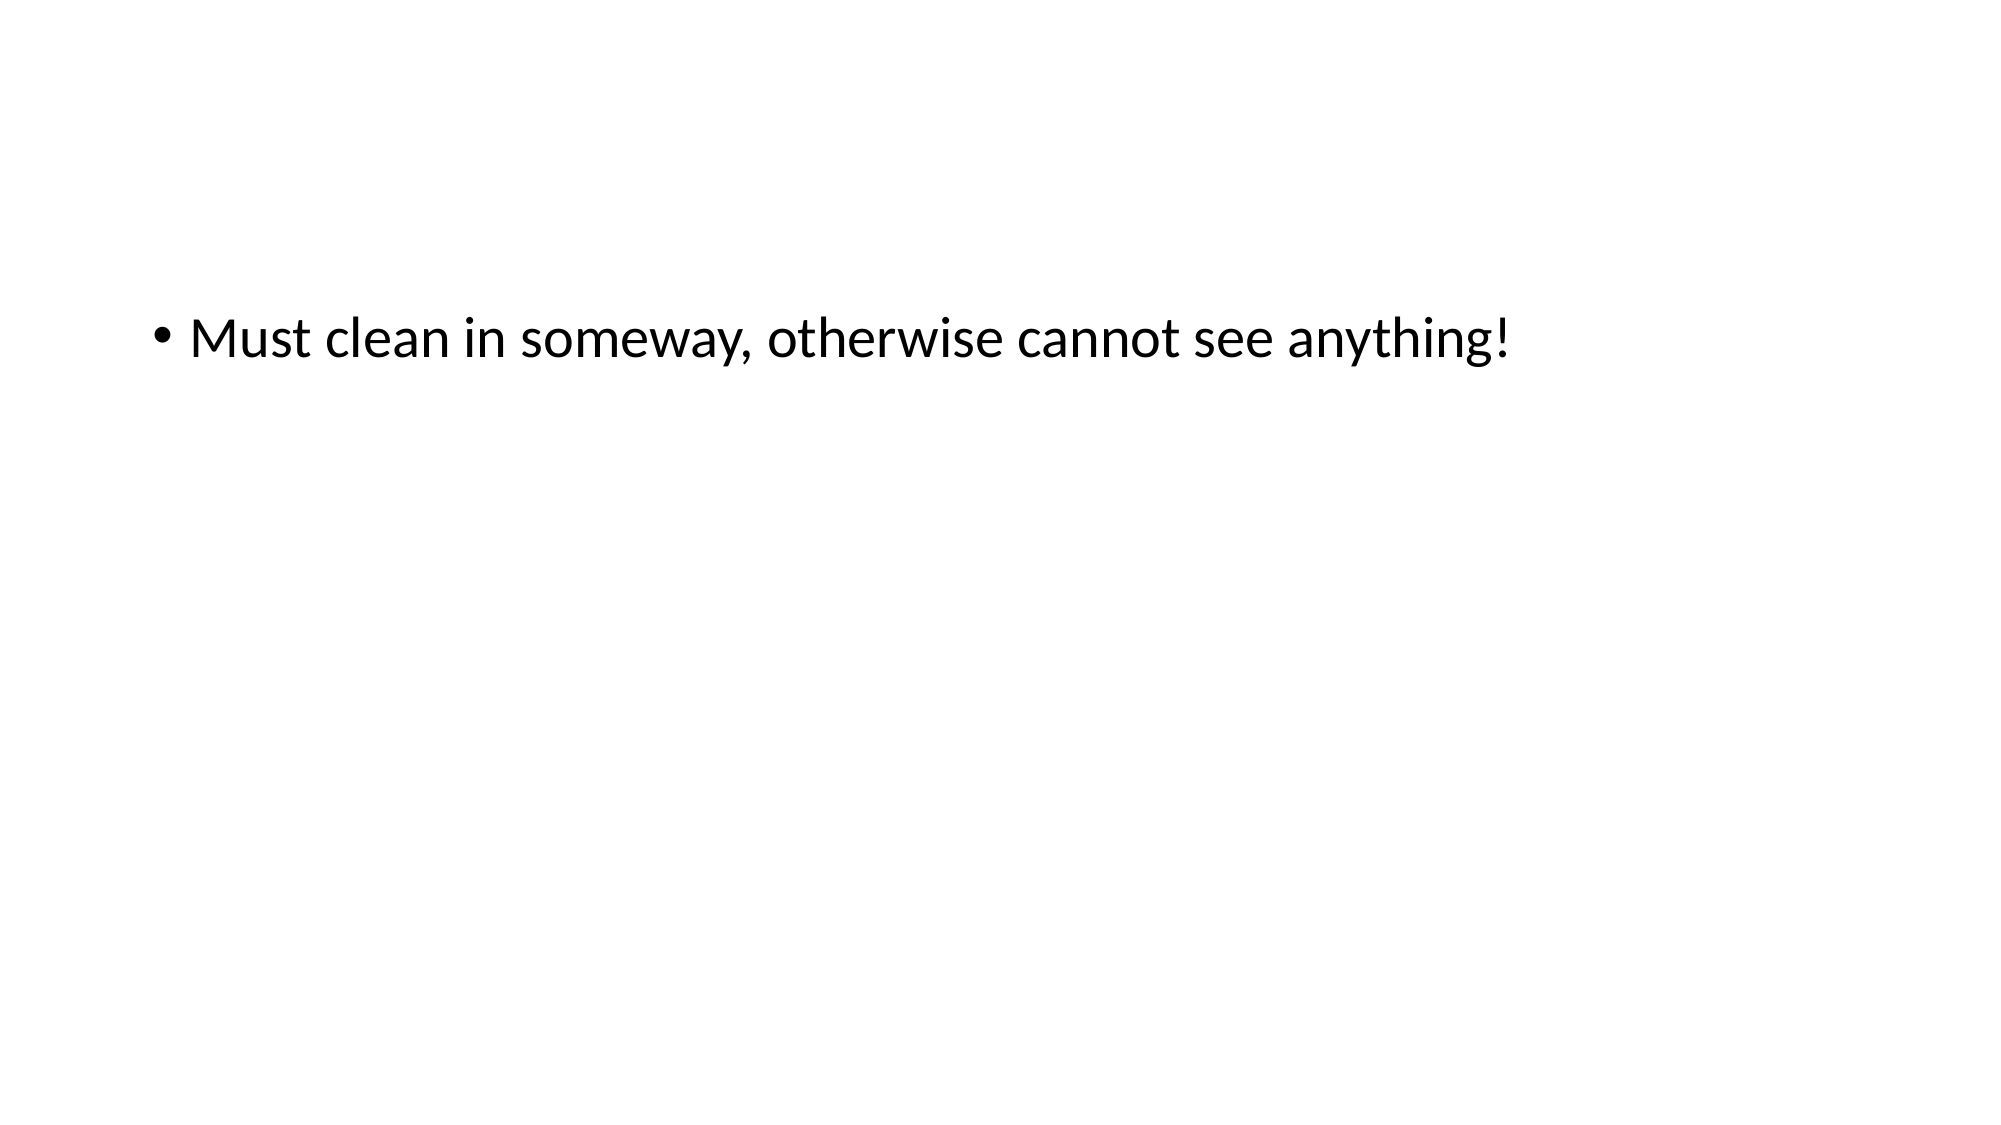

#
Must clean in someway, otherwise cannot see anything!